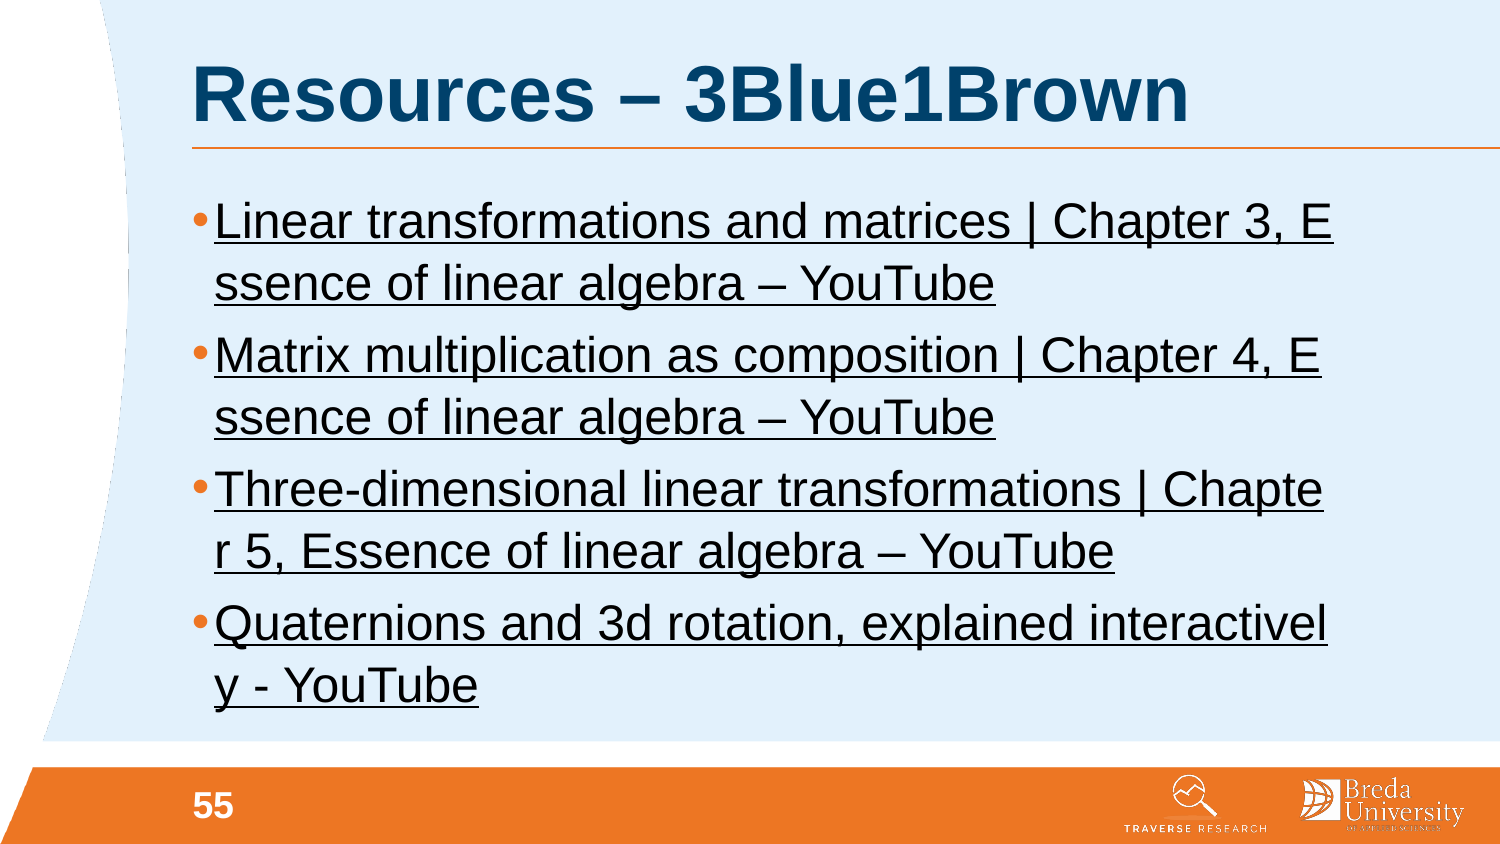

# Resources – 3Blue1Brown
Linear transformations and matrices | Chapter 3, Essence of linear algebra – YouTube
Matrix multiplication as composition | Chapter 4, Essence of linear algebra – YouTube
Three-dimensional linear transformations | Chapter 5, Essence of linear algebra – YouTube
Quaternions and 3d rotation, explained interactively - YouTube

55